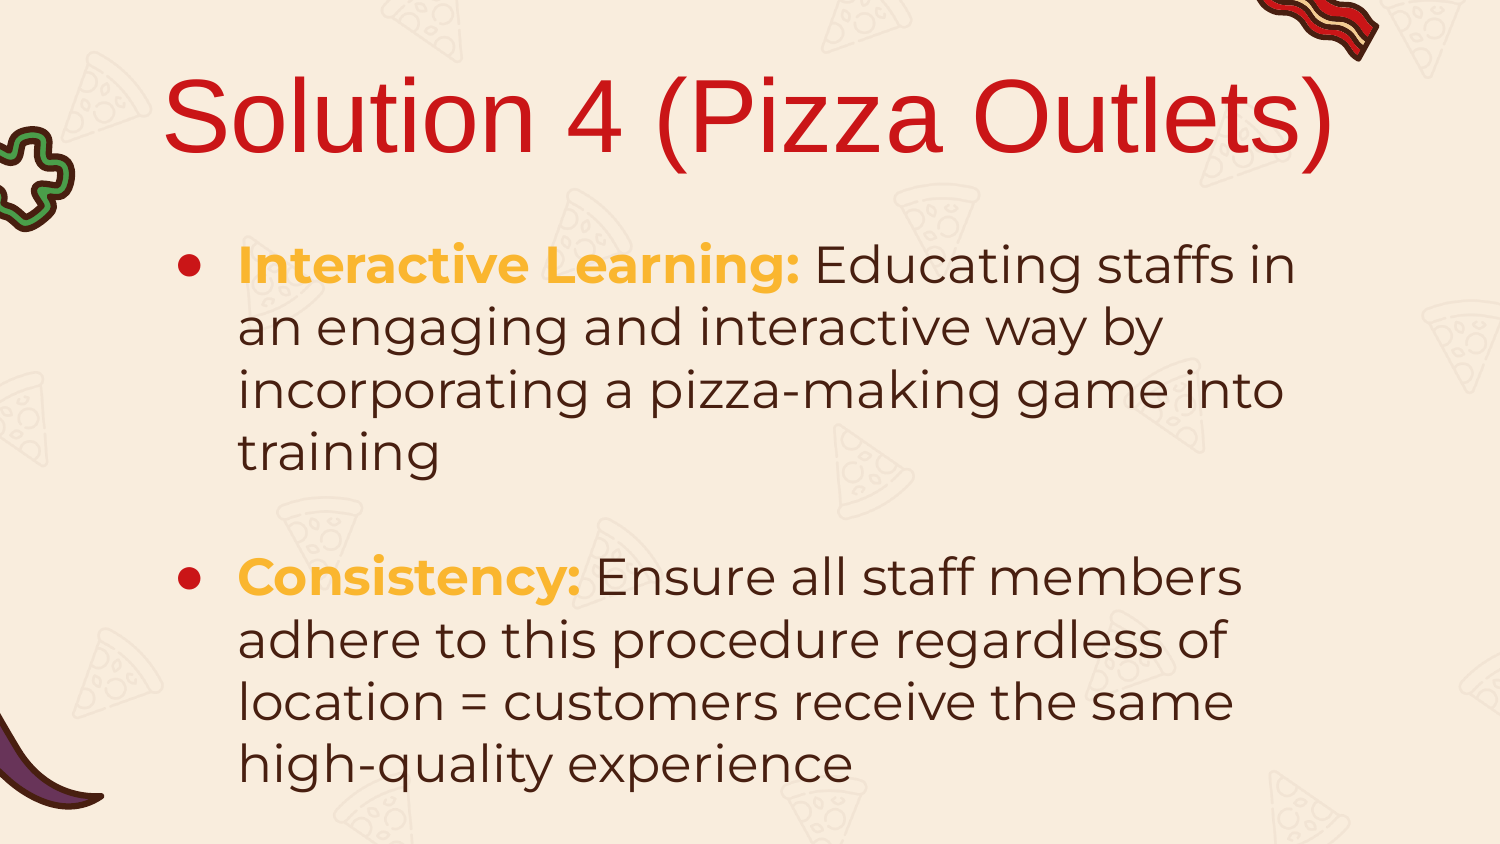

# Solution 4 (Pizza Outlets)
Interactive Learning: Educating staffs in an engaging and interactive way by incorporating a pizza-making game into training

Consistency: Ensure all staff members adhere to this procedure regardless of location = customers receive the same high-quality experience